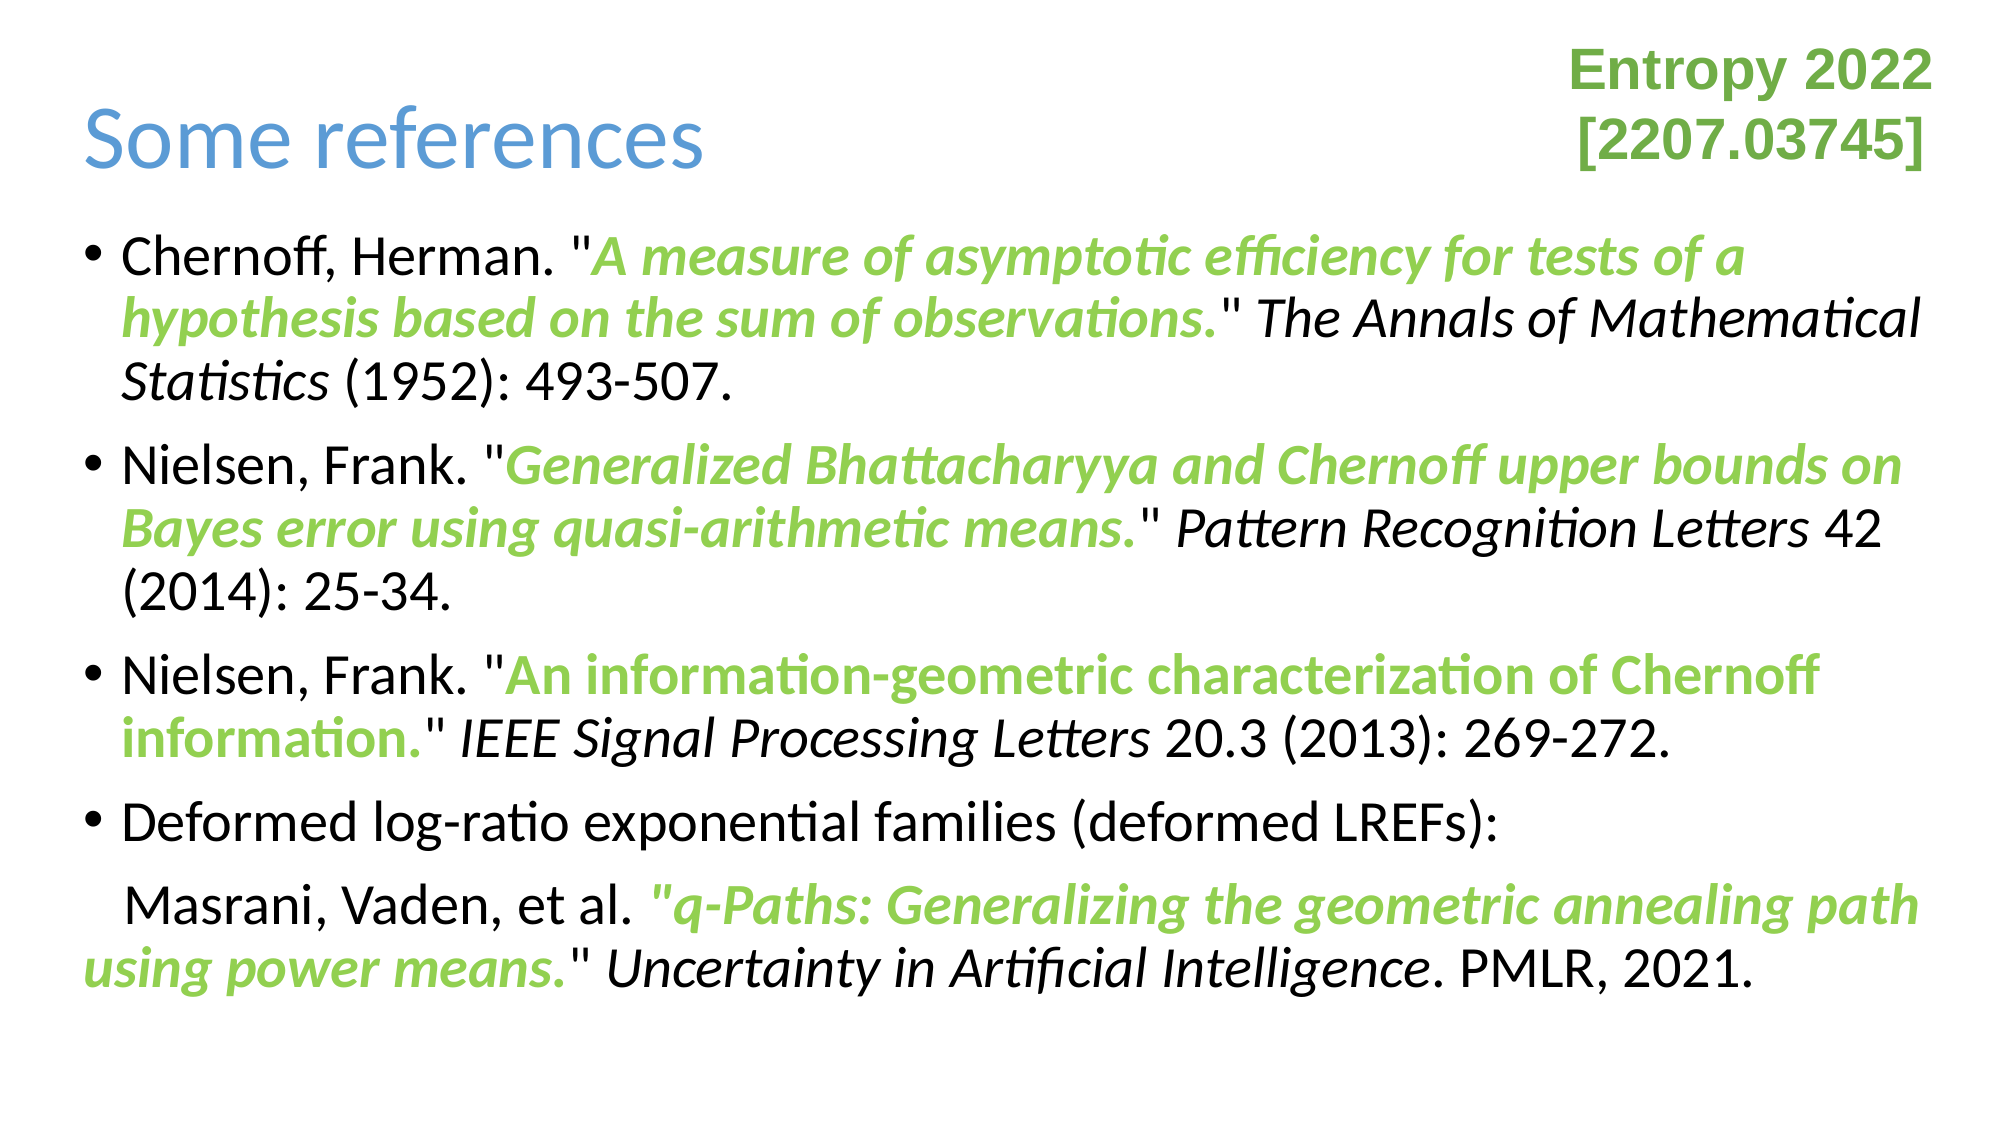

# Some references
Entropy 2022
[2207.03745]

Chernoff, Herman. "A measure of asymptotic efficiency for tests of a hypothesis based on the sum of observations." The Annals of Mathematical Statistics (1952): 493-507.
Nielsen, Frank. "Generalized Bhattacharyya and Chernoff upper bounds on Bayes error using quasi-arithmetic means." Pattern Recognition Letters 42 (2014): 25-34.
Nielsen, Frank. "An information-geometric characterization of Chernoff information." IEEE Signal Processing Letters 20.3 (2013): 269-272.
Deformed log-ratio exponential families (deformed LREFs):
   Masrani, Vaden, et al. "q-Paths: Generalizing the geometric annealing path using power means." Uncertainty in Artificial Intelligence. PMLR, 2021.